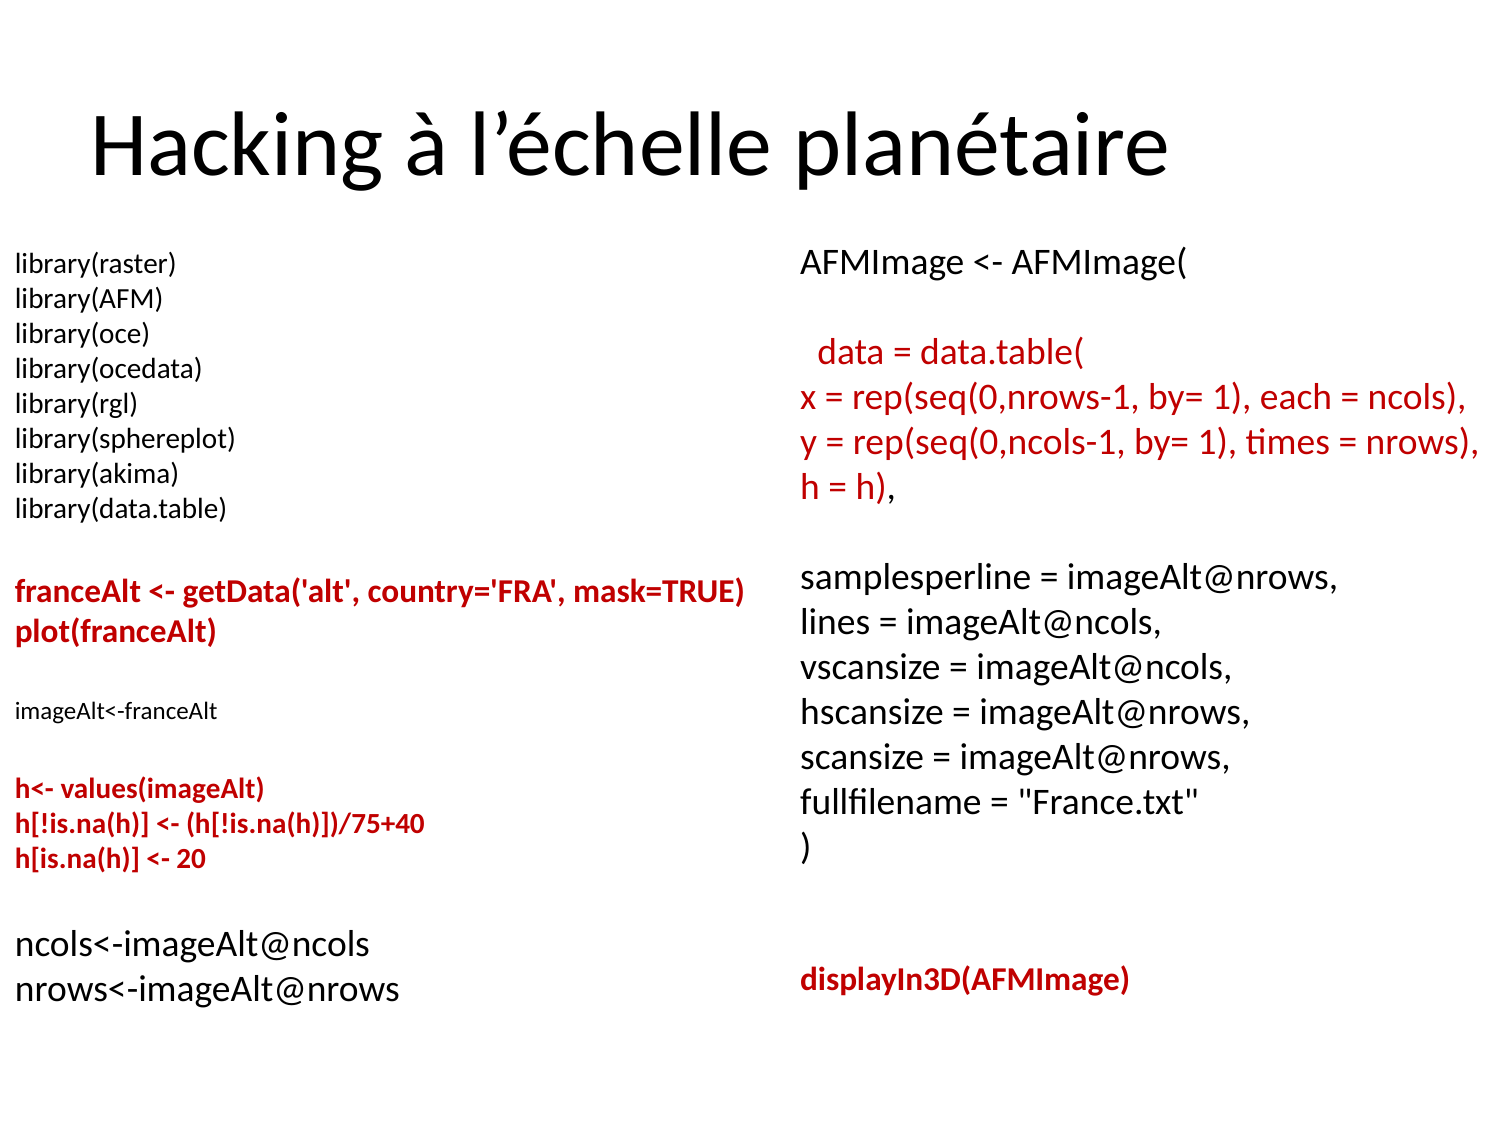

# Hacking à l’échelle planétaire

AFMImage <- AFMImage(

  data = data.table(
x = rep(seq(0,nrows-1, by= 1), each = ncols),
y = rep(seq(0,ncols-1, by= 1), times = nrows),
h = h),

samplesperline = imageAlt@nrows,
lines = imageAlt@ncols,
vscansize = imageAlt@ncols,
hscansize = imageAlt@nrows,
scansize = imageAlt@nrows,
fullfilename = "France.txt"
)

displayIn3D(AFMImage)

library(raster)
library(AFM)
library(oce)
library(ocedata)
library(rgl)
library(sphereplot)
library(akima)
library(data.table)

franceAlt <- getData('alt', country='FRA', mask=TRUE)
plot(franceAlt)

imageAlt<-franceAlt

h<- values(imageAlt)
h[!is.na(h)] <- (h[!is.na(h)])/75+40
h[is.na(h)] <- 20

ncols<-imageAlt@ncols
nrows<-imageAlt@nrows